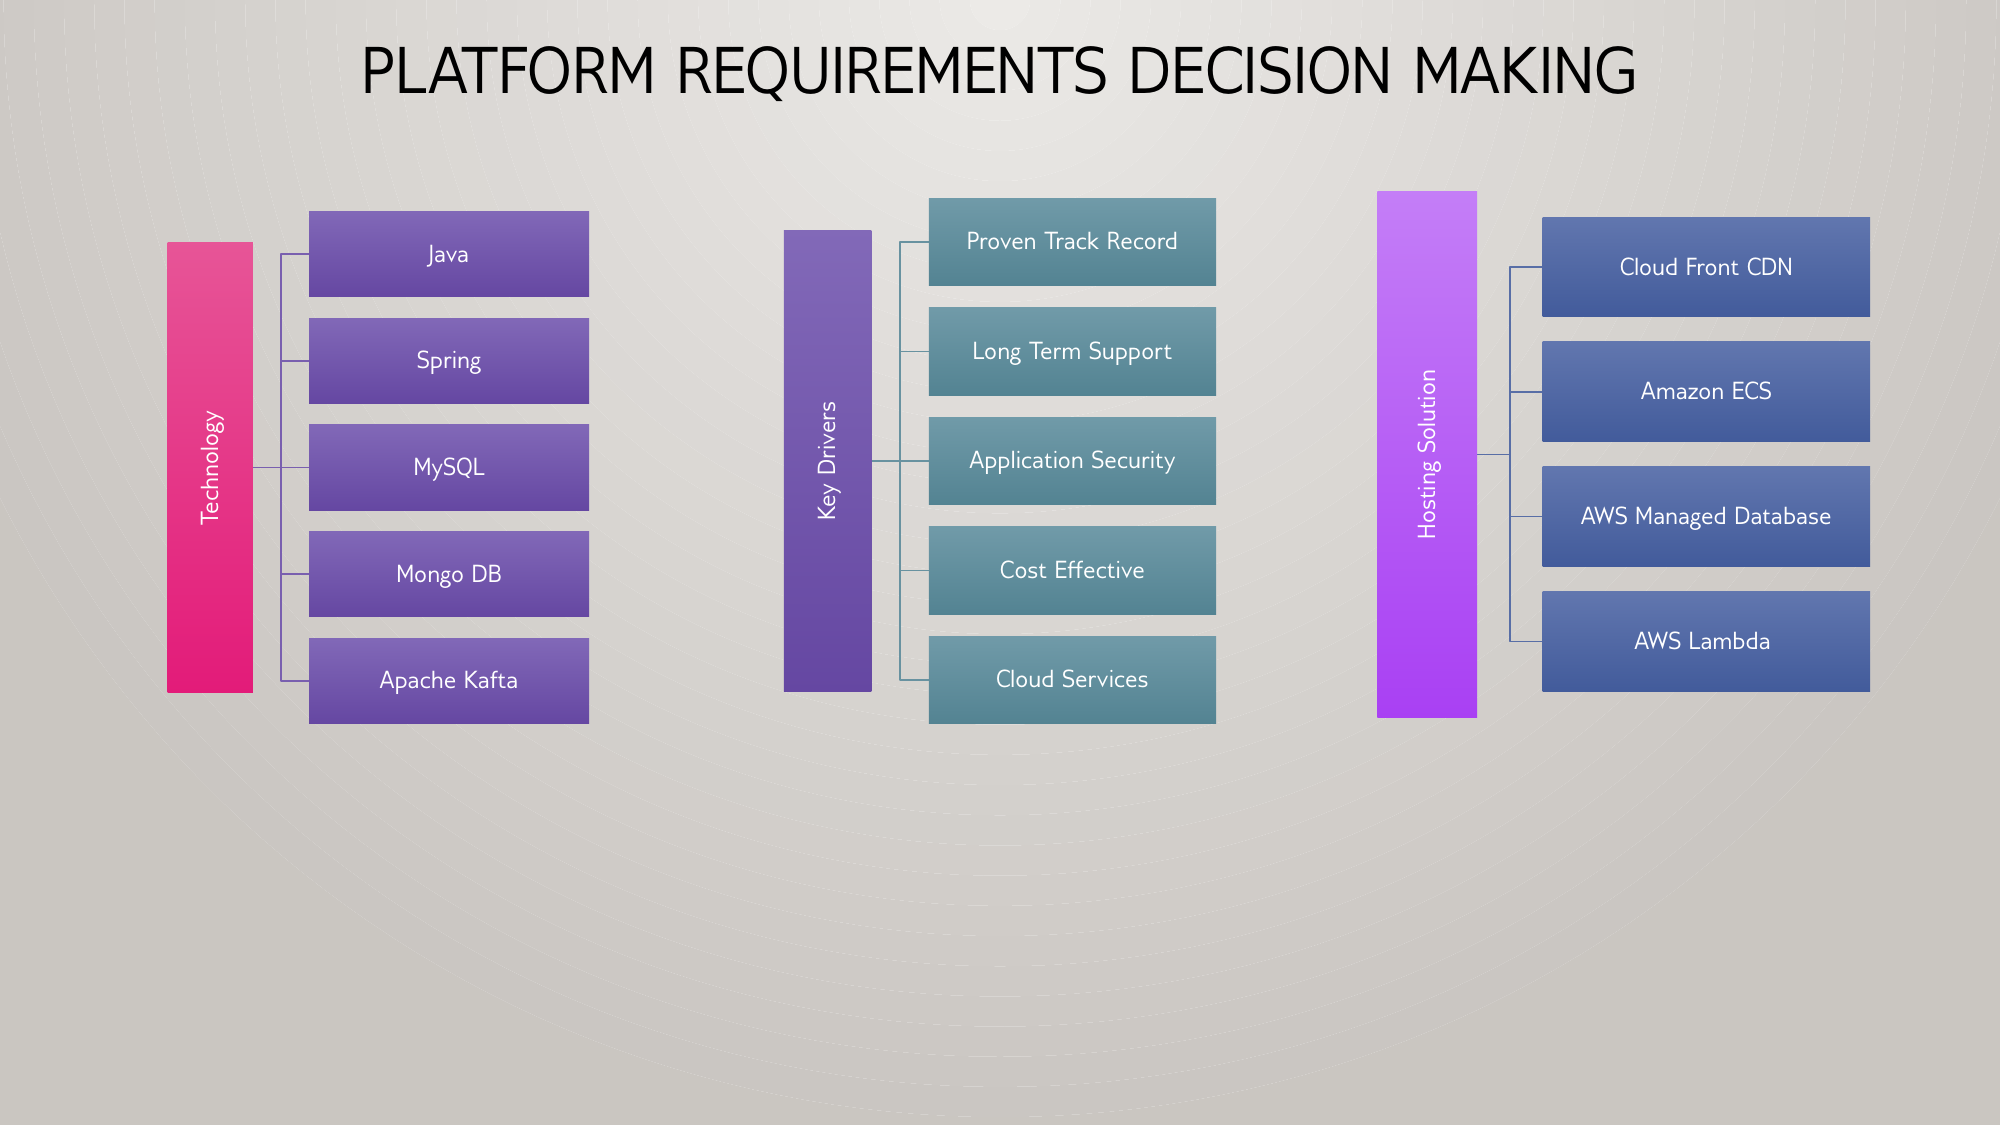

# Platform requirements Decision making

Hosting Solution
Cloud Front CDN
Amazon ECS
AWS Managed Database
AWS Lambda

Key Drivers
Proven Track Record
Long Term Support
Application Security
Cost Effective
Cloud Services

Technology
Java
Spring
MySQL
Mongo DB
Apache Kafta